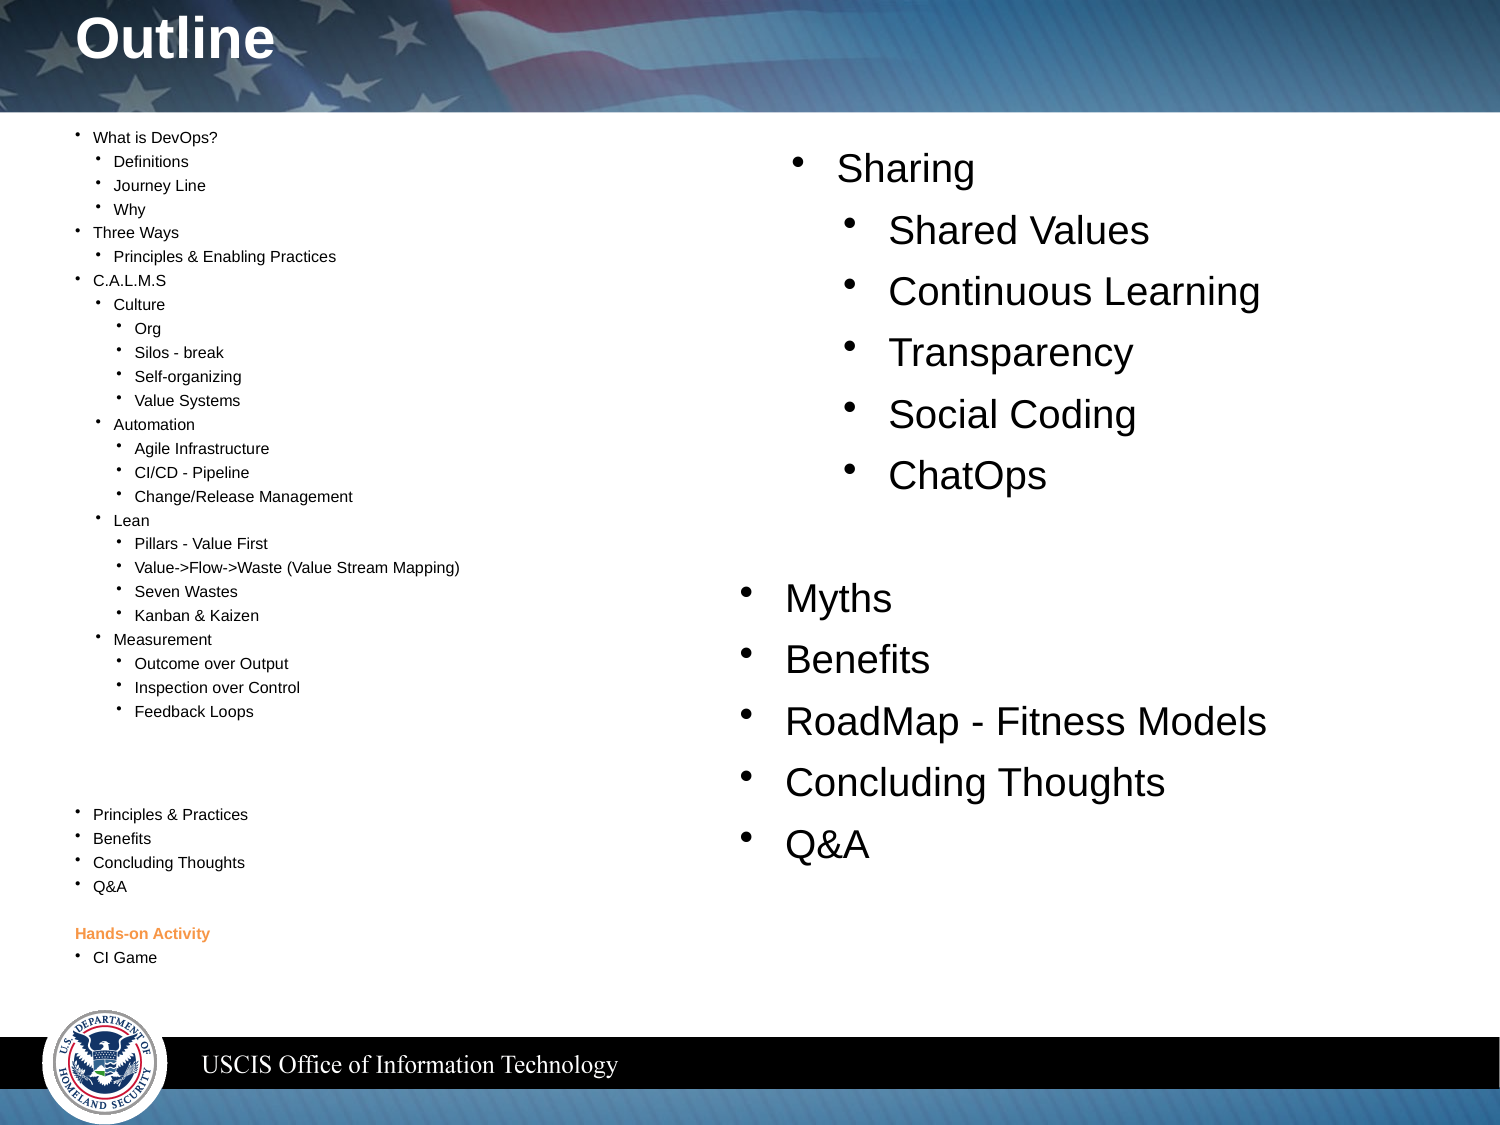

# Outline
What is DevOps?
Definitions
Journey Line
Why
Three Ways
Principles & Enabling Practices
C.A.L.M.S
Culture
Org
Silos - break
Self-organizing
Value Systems
Automation
Agile Infrastructure
CI/CD - Pipeline
Change/Release Management
Lean
Pillars - Value First
Value->Flow->Waste (Value Stream Mapping)
Seven Wastes
Kanban & Kaizen
Measurement
Outcome over Output
Inspection over Control
Feedback Loops

Principles & Practices
Benefits
Concluding Thoughts
Q&A

Hands-on Activity
CI Game
Sharing
Shared Values
Continuous Learning
Transparency
Social Coding
ChatOps

Myths
Benefits
RoadMap - Fitness Models
Concluding Thoughts
Q&A

3